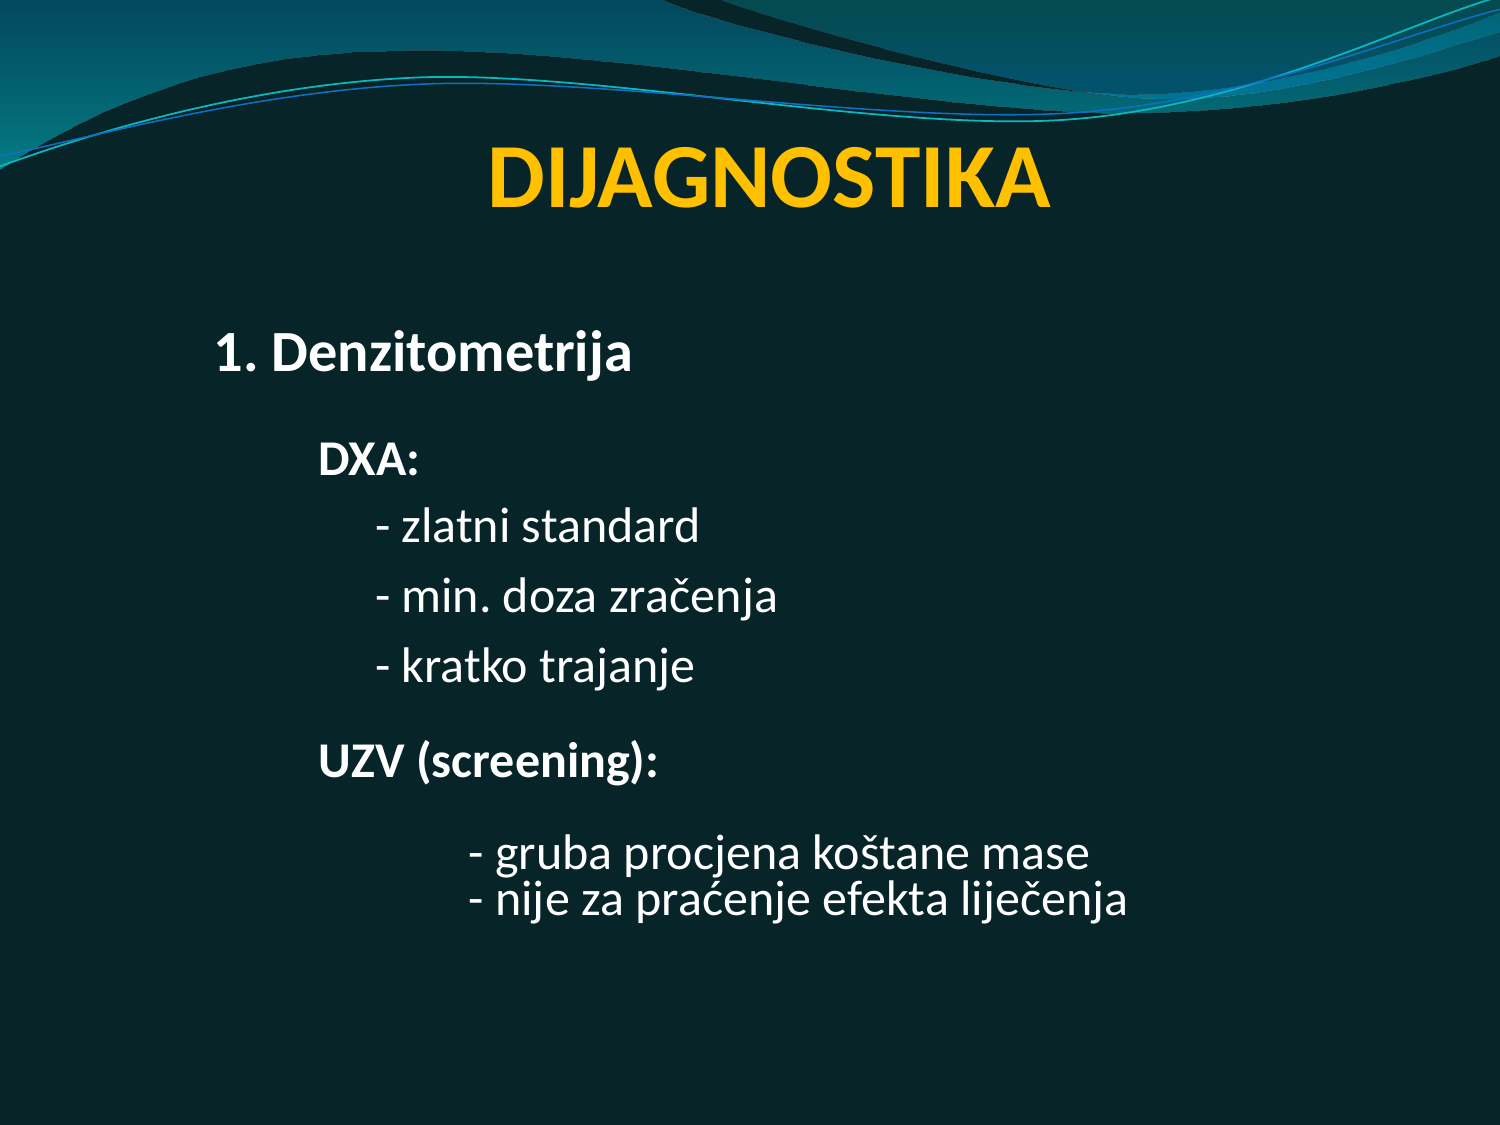

# DIJAGNOSTIKA

1. Denzitometrija

	DXA:
 - zlatni standard
 - min. doza zračenja
 - kratko trajanje

	UZV (screening):

		- gruba procjena koštane mase
		- nije za praćenje efekta liječenja